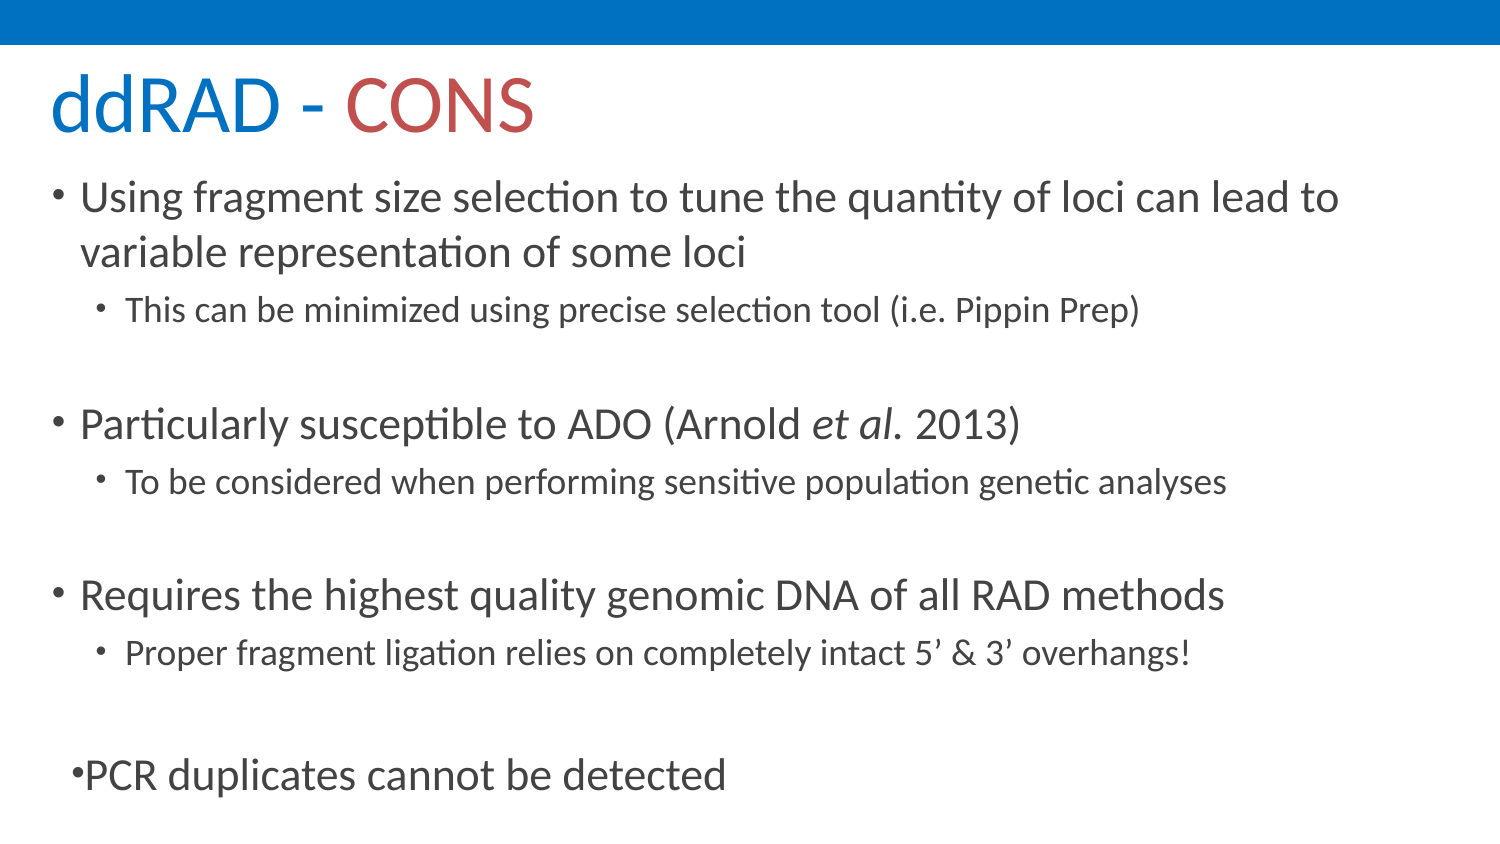

# ddRAD - CONS
Using fragment size selection to tune the quantity of loci can lead to variable representation of some loci
This can be minimized using precise selection tool (i.e. Pippin Prep)

Particularly susceptible to ADO (Arnold et al. 2013)
To be considered when performing sensitive population genetic analyses

Requires the highest quality genomic DNA of all RAD methods
Proper fragment ligation relies on completely intact 5’ & 3’ overhangs!

PCR duplicates cannot be detected